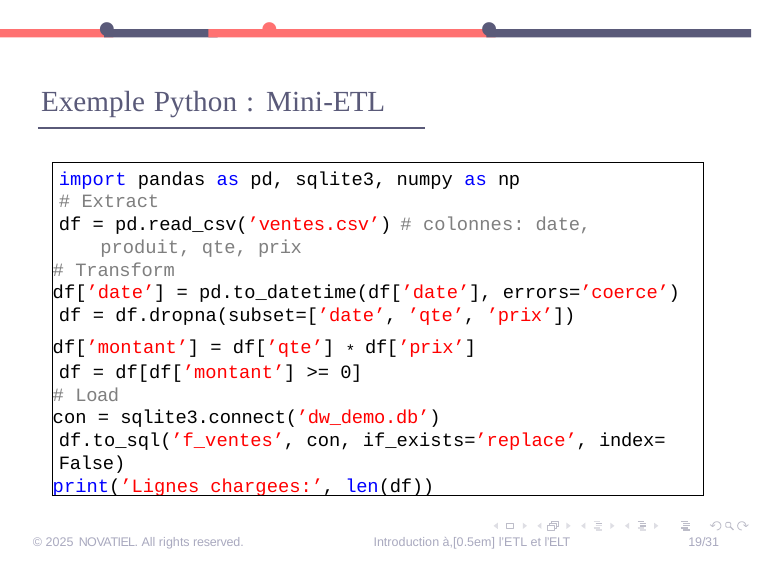

•	•
Exemple Python : Mini-ETL
•

import pandas as pd, sqlite3, numpy as np # Extract
df = pd.read_csv(’ventes.csv’)	# colonnes: date, produit, qte, prix
# Transform
df[’date’] = pd.to_datetime(df[’date’], errors=’coerce’) df = df.dropna(subset=[’date’, ’qte’, ’prix’])
df[’montant’] = df[’qte’] * df[’prix’] df = df[df[’montant’] >= 0]
# Load
con = sqlite3.connect(’dw_demo.db’) df.to_sql(’f_ventes’, con, if_exists=’replace’, index=
False)
print(’Lignes chargees:’, len(df))

© 2025 NOVATIEL. All rights reserved.
Introduction à,[0.5em] l’ETL et l’ELT
19/31